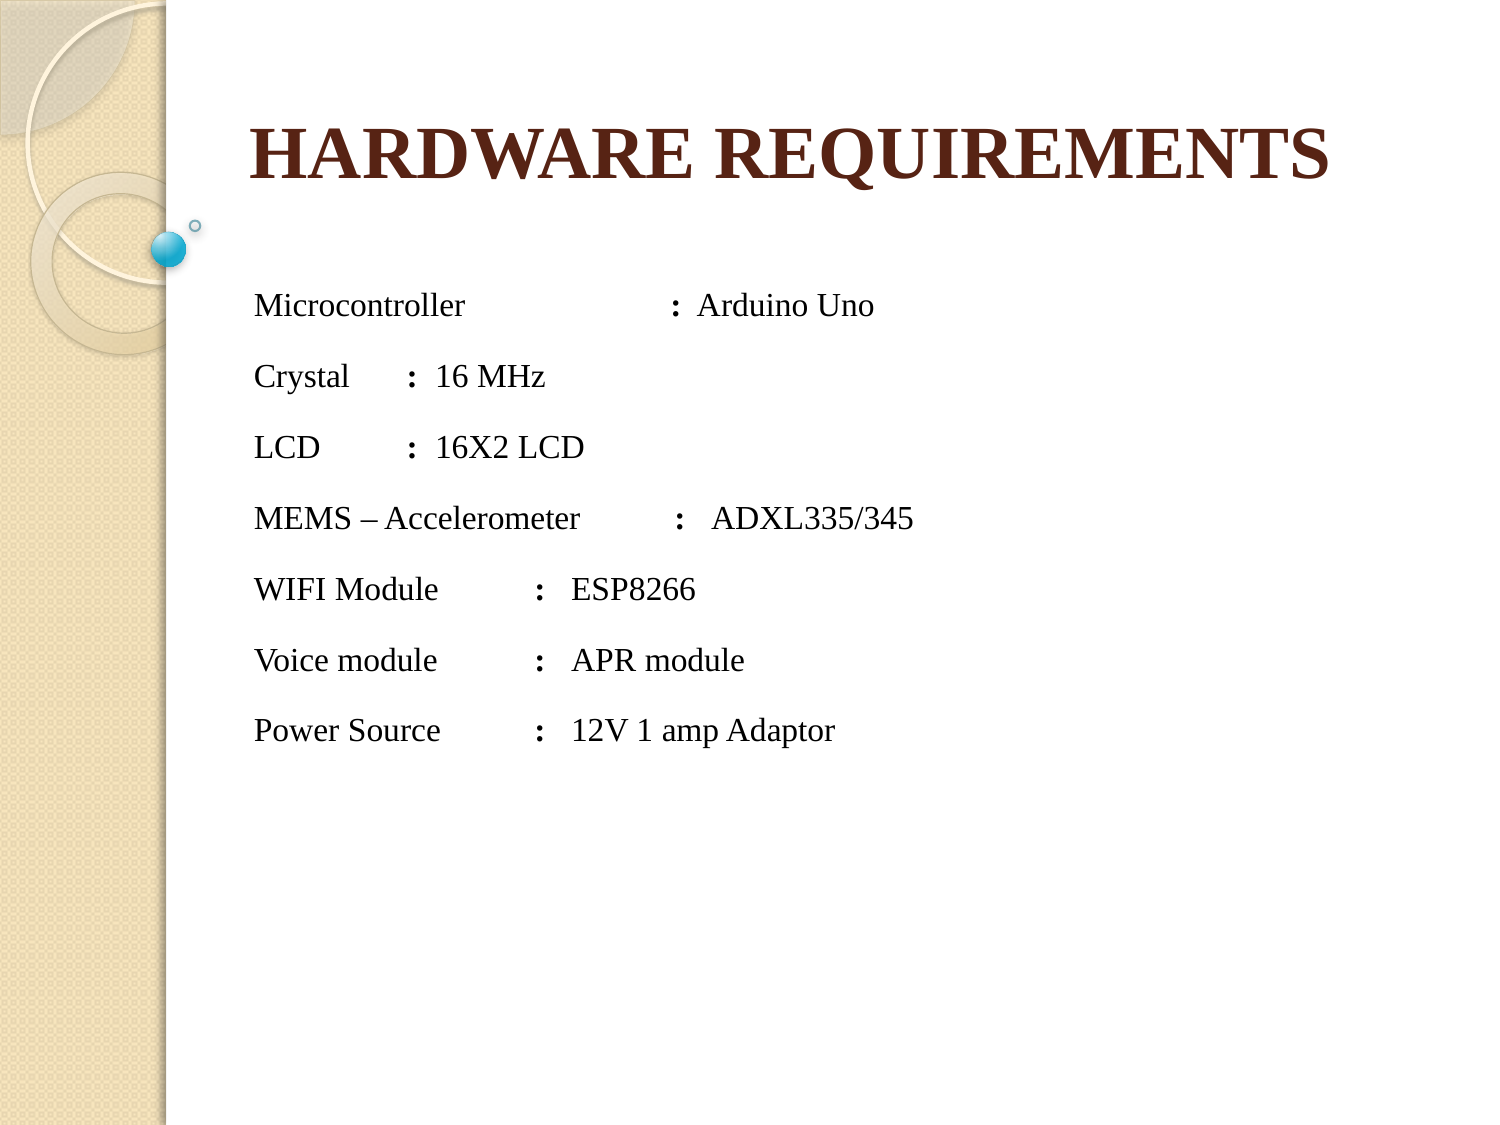

# HARDWARE REQUIREMENTS
Microcontroller	                   :  Arduino Uno
Crystal			   :  16 MHz
LCD			   :  16X2 LCD
MEMS – Accelerometer           :   ADXL335/345
WIFI Module		   :   ESP8266
Voice module 		   :   APR module
Power Source		   :   12V 1 amp Adaptor